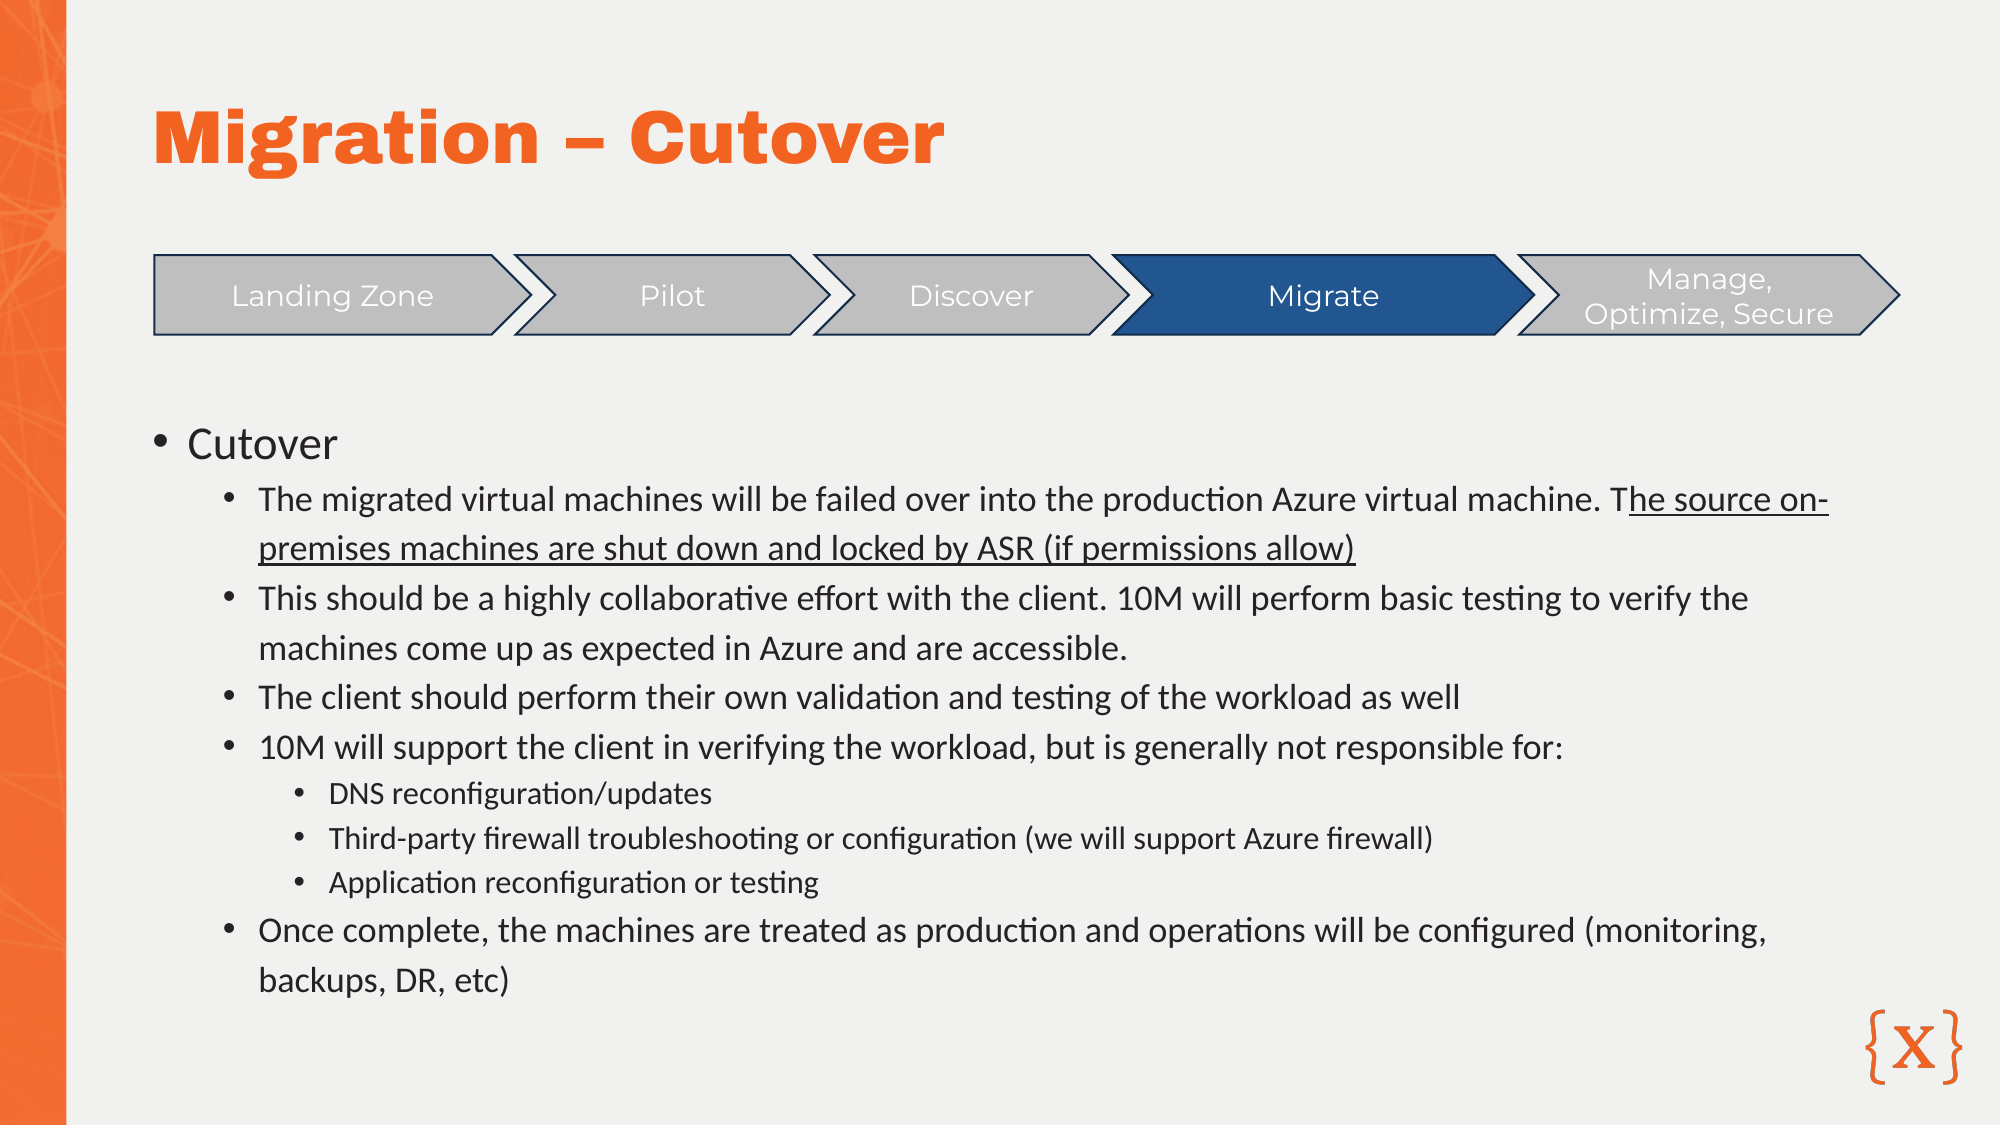

# Migration – Cutover
Landing Zone
Pilot
Migrate
Manage, Optimize, Secure
Discover
Cutover
The migrated virtual machines will be failed over into the production Azure virtual machine. The source on-premises machines are shut down and locked by ASR (if permissions allow)
This should be a highly collaborative effort with the client. 10M will perform basic testing to verify the machines come up as expected in Azure and are accessible.
The client should perform their own validation and testing of the workload as well
10M will support the client in verifying the workload, but is generally not responsible for:
DNS reconfiguration/updates
Third-party firewall troubleshooting or configuration (we will support Azure firewall)
Application reconfiguration or testing
Once complete, the machines are treated as production and operations will be configured (monitoring, backups, DR, etc)